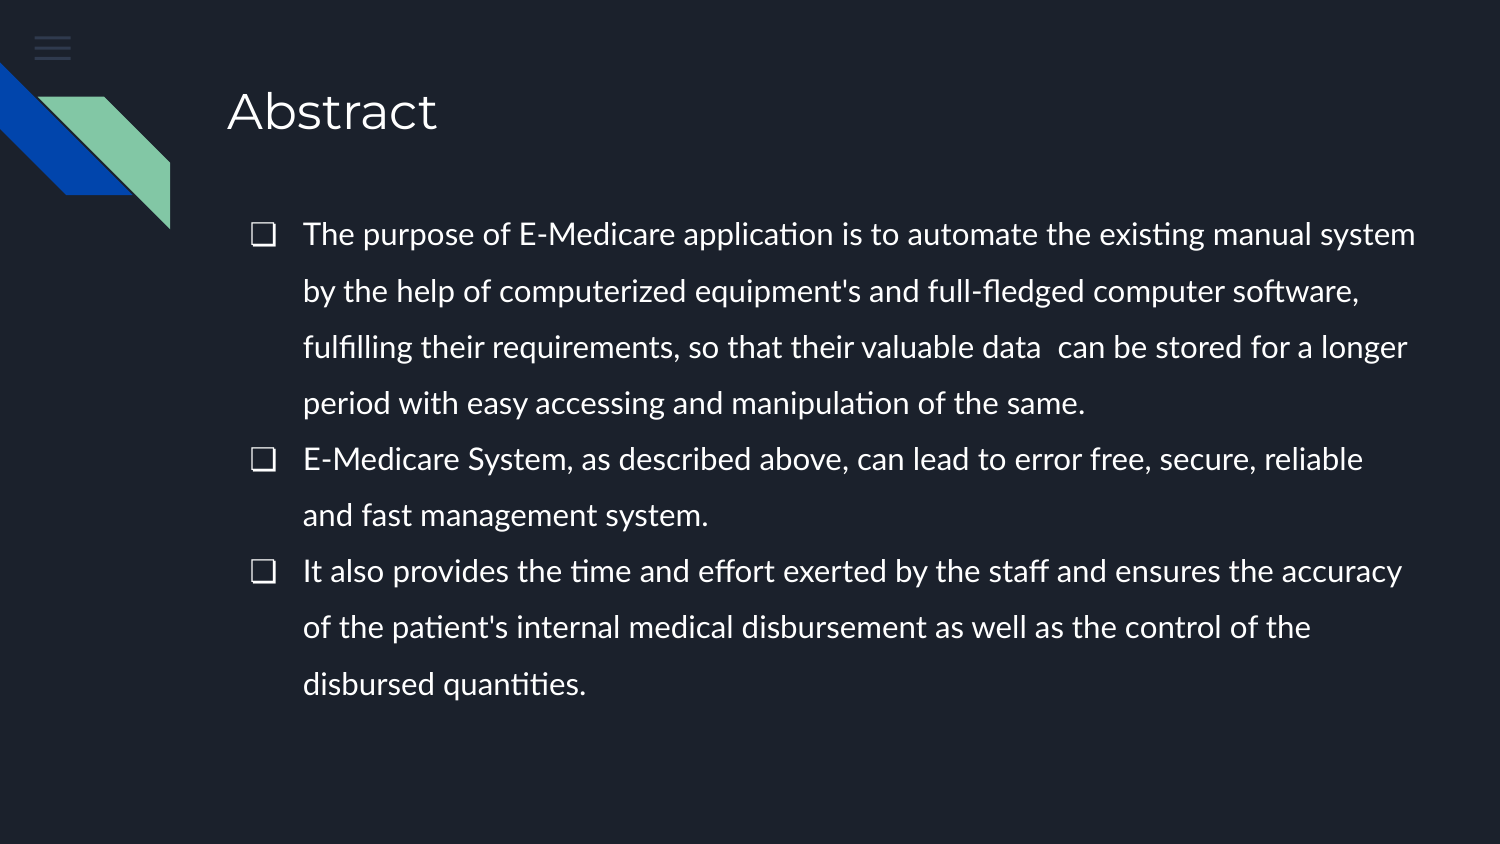

# Abstract
The purpose of E-Medicare application is to automate the existing manual system by the help of computerized equipment's and full-fledged computer software, fulfilling their requirements, so that their valuable data  can be stored for a longer period with easy accessing and manipulation of the same.
E-Medicare System, as described above, can lead to error free, secure, reliable and fast management system.
It also provides the time and effort exerted by the staff and ensures the accuracy of the patient's internal medical disbursement as well as the control of the disbursed quantities.